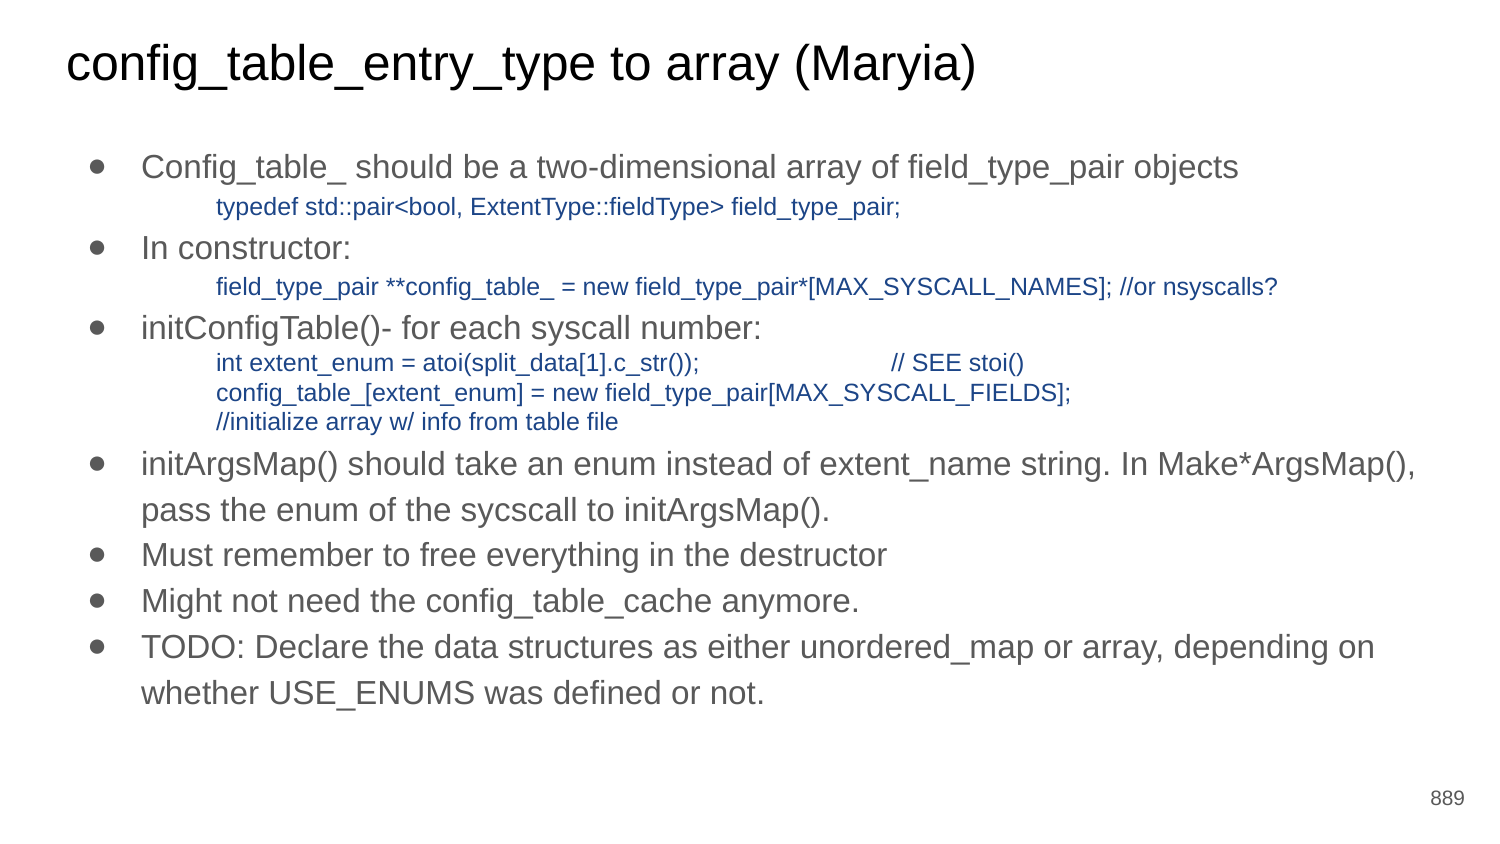

# config_table_entry_type to array (Maryia)
Config_table_ should be a two-dimensional array of field_type_pair objects
typedef std::pair<bool, ExtentType::fieldType> field_type_pair;
In constructor:
field_type_pair **config_table_ = new field_type_pair*[MAX_SYSCALL_NAMES]; //or nsyscalls?
initConfigTable()- for each syscall number:
int extent_enum = atoi(split_data[1].c_str());		// SEE stoi()
config_table_[extent_enum] = new field_type_pair[MAX_SYSCALL_FIELDS];
//initialize array w/ info from table file
initArgsMap() should take an enum instead of extent_name string. In Make*ArgsMap(), pass the enum of the sycscall to initArgsMap().
Must remember to free everything in the destructor
Might not need the config_table_cache anymore.
TODO: Declare the data structures as either unordered_map or array, depending on whether USE_ENUMS was defined or not.
889